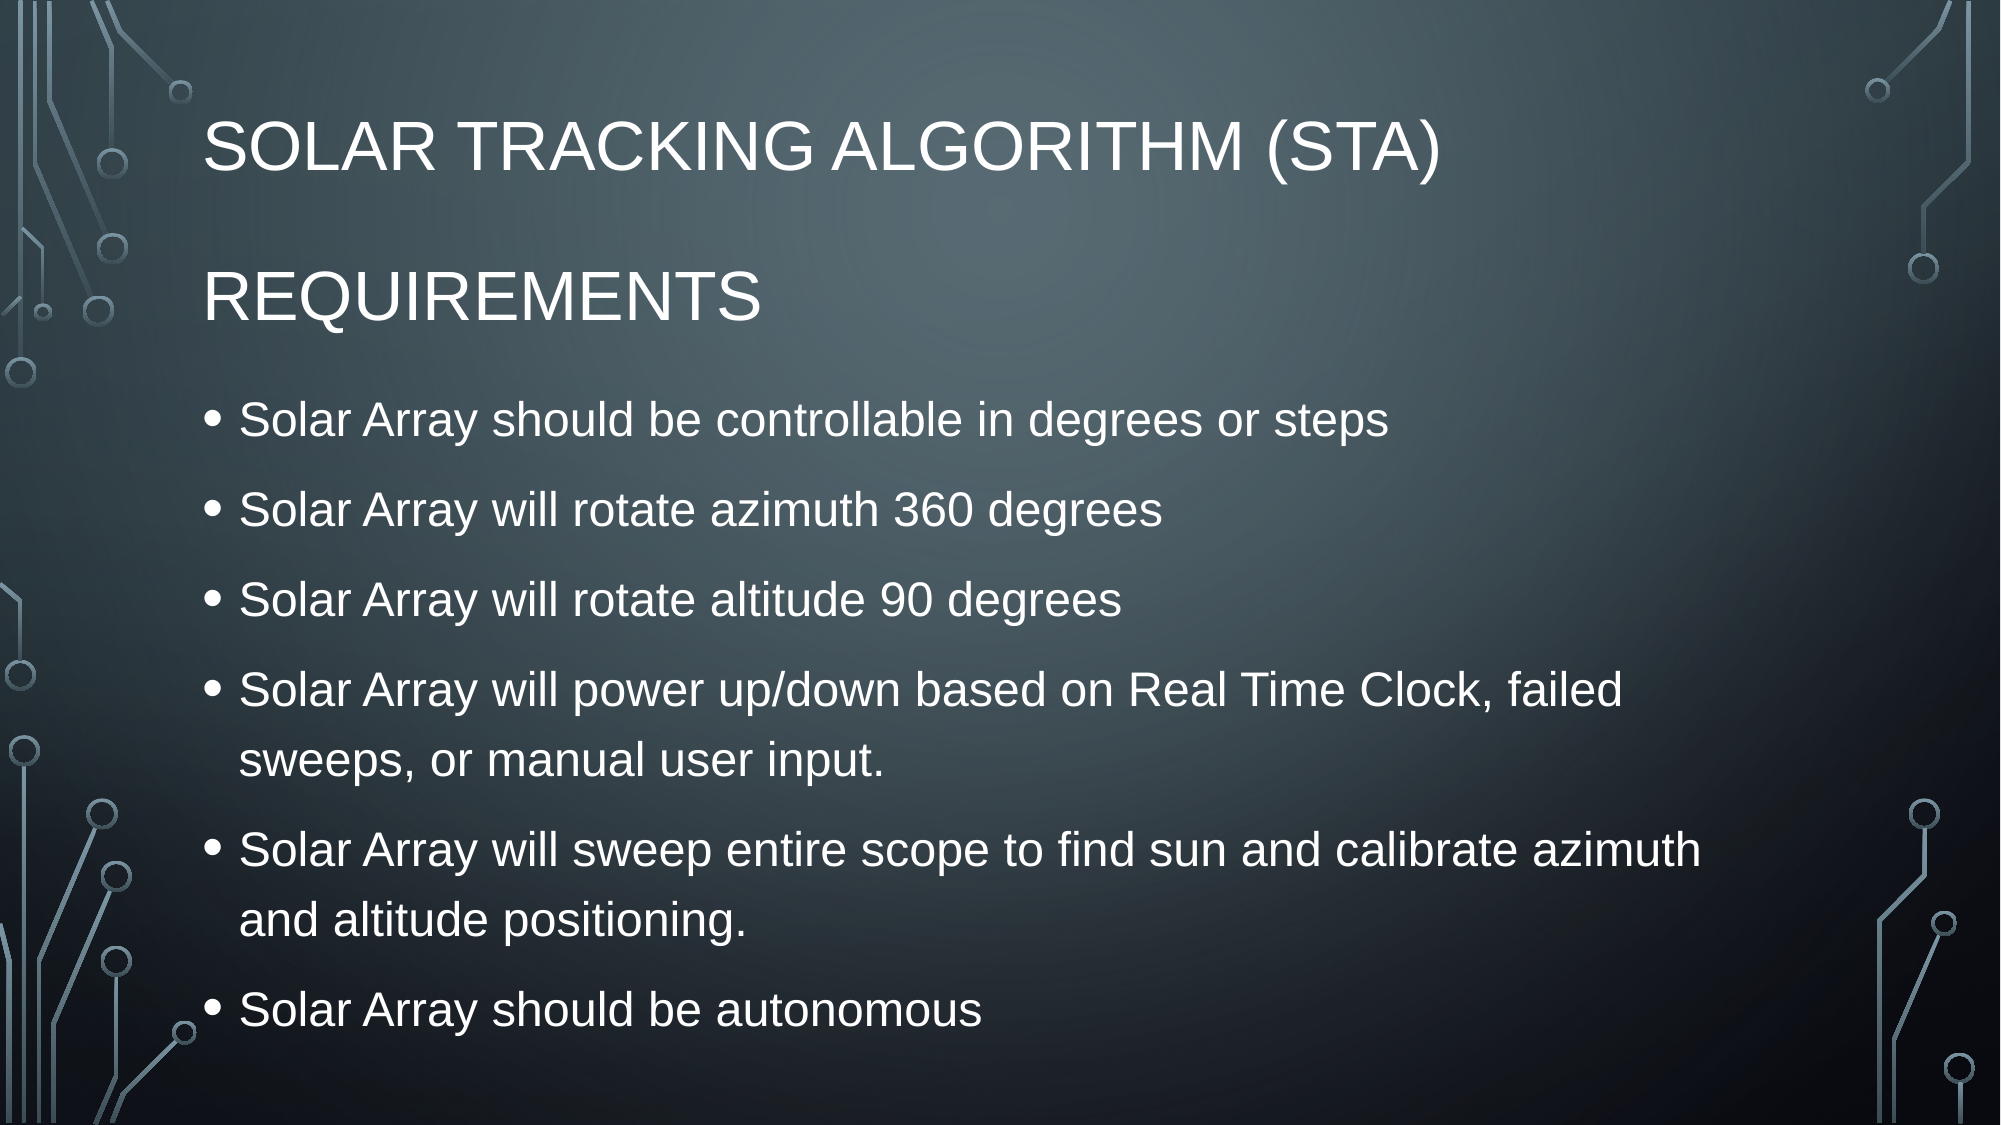

# Solar tracking algorithm (sta) requirements
Solar Array should be controllable in degrees or steps
Solar Array will rotate azimuth 360 degrees
Solar Array will rotate altitude 90 degrees
Solar Array will power up/down based on Real Time Clock, failed sweeps, or manual user input.
Solar Array will sweep entire scope to find sun and calibrate azimuth and altitude positioning.
Solar Array should be autonomous